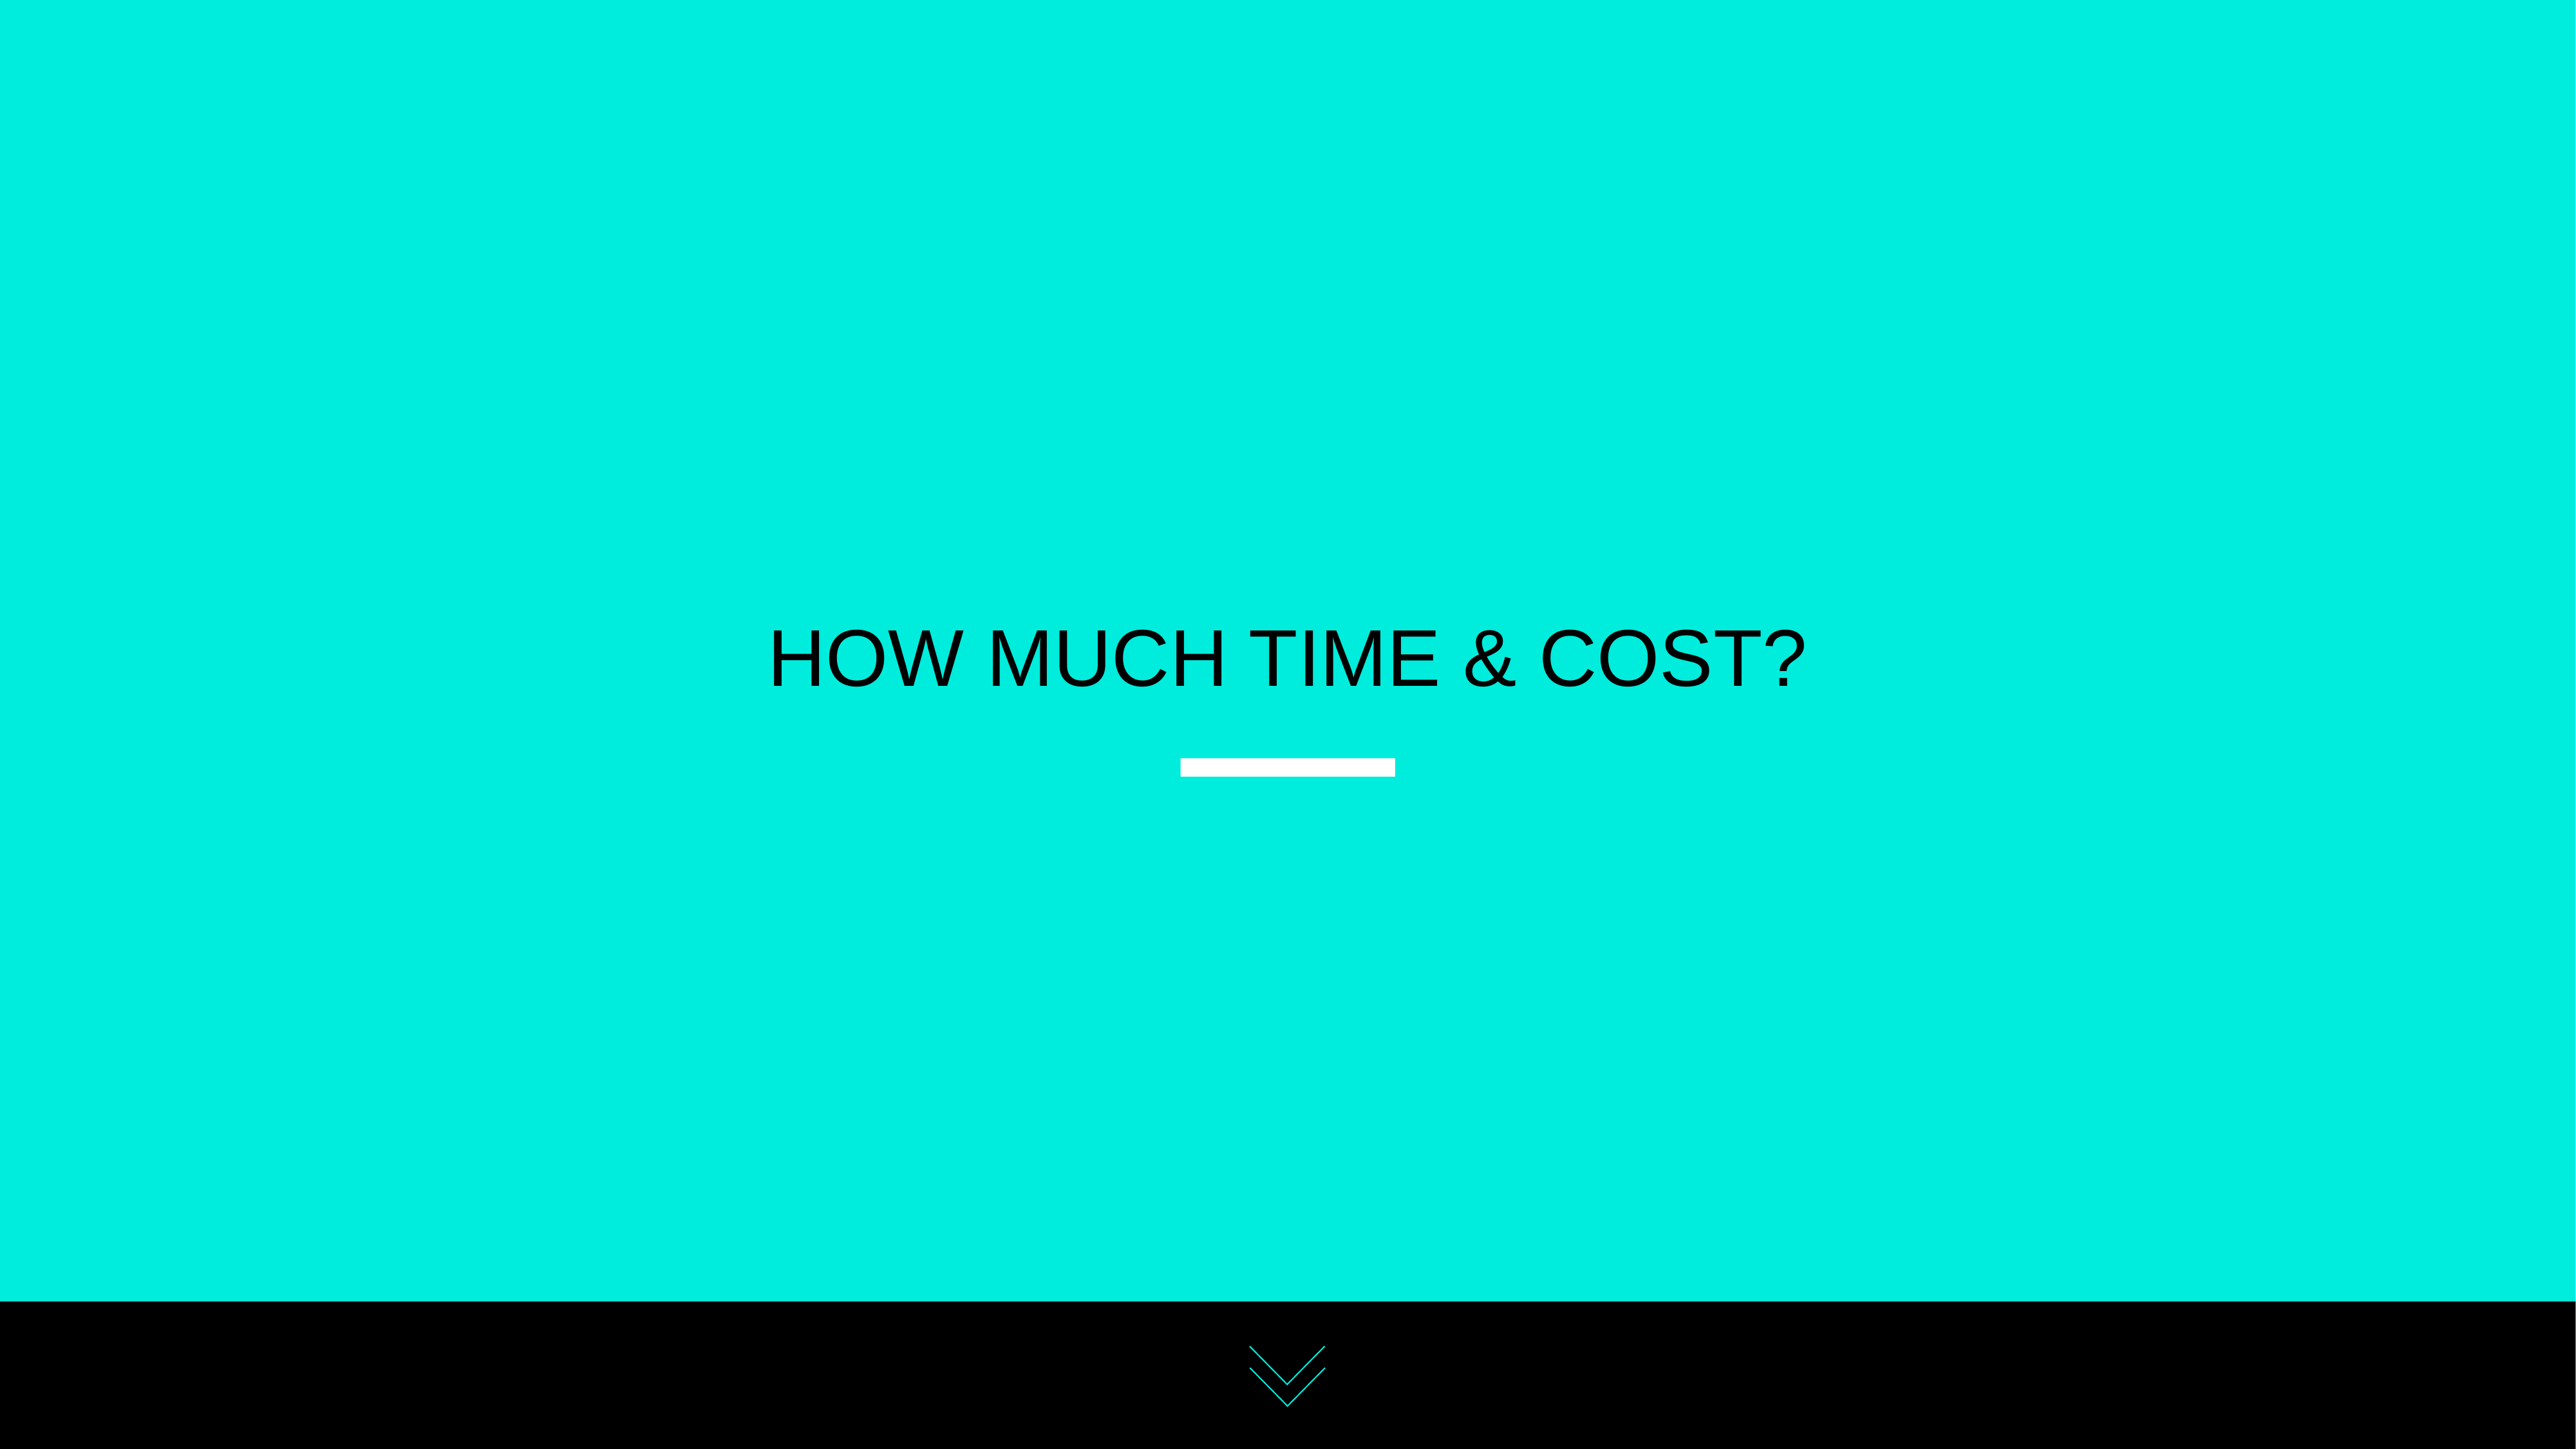

# How much time & cost?

12